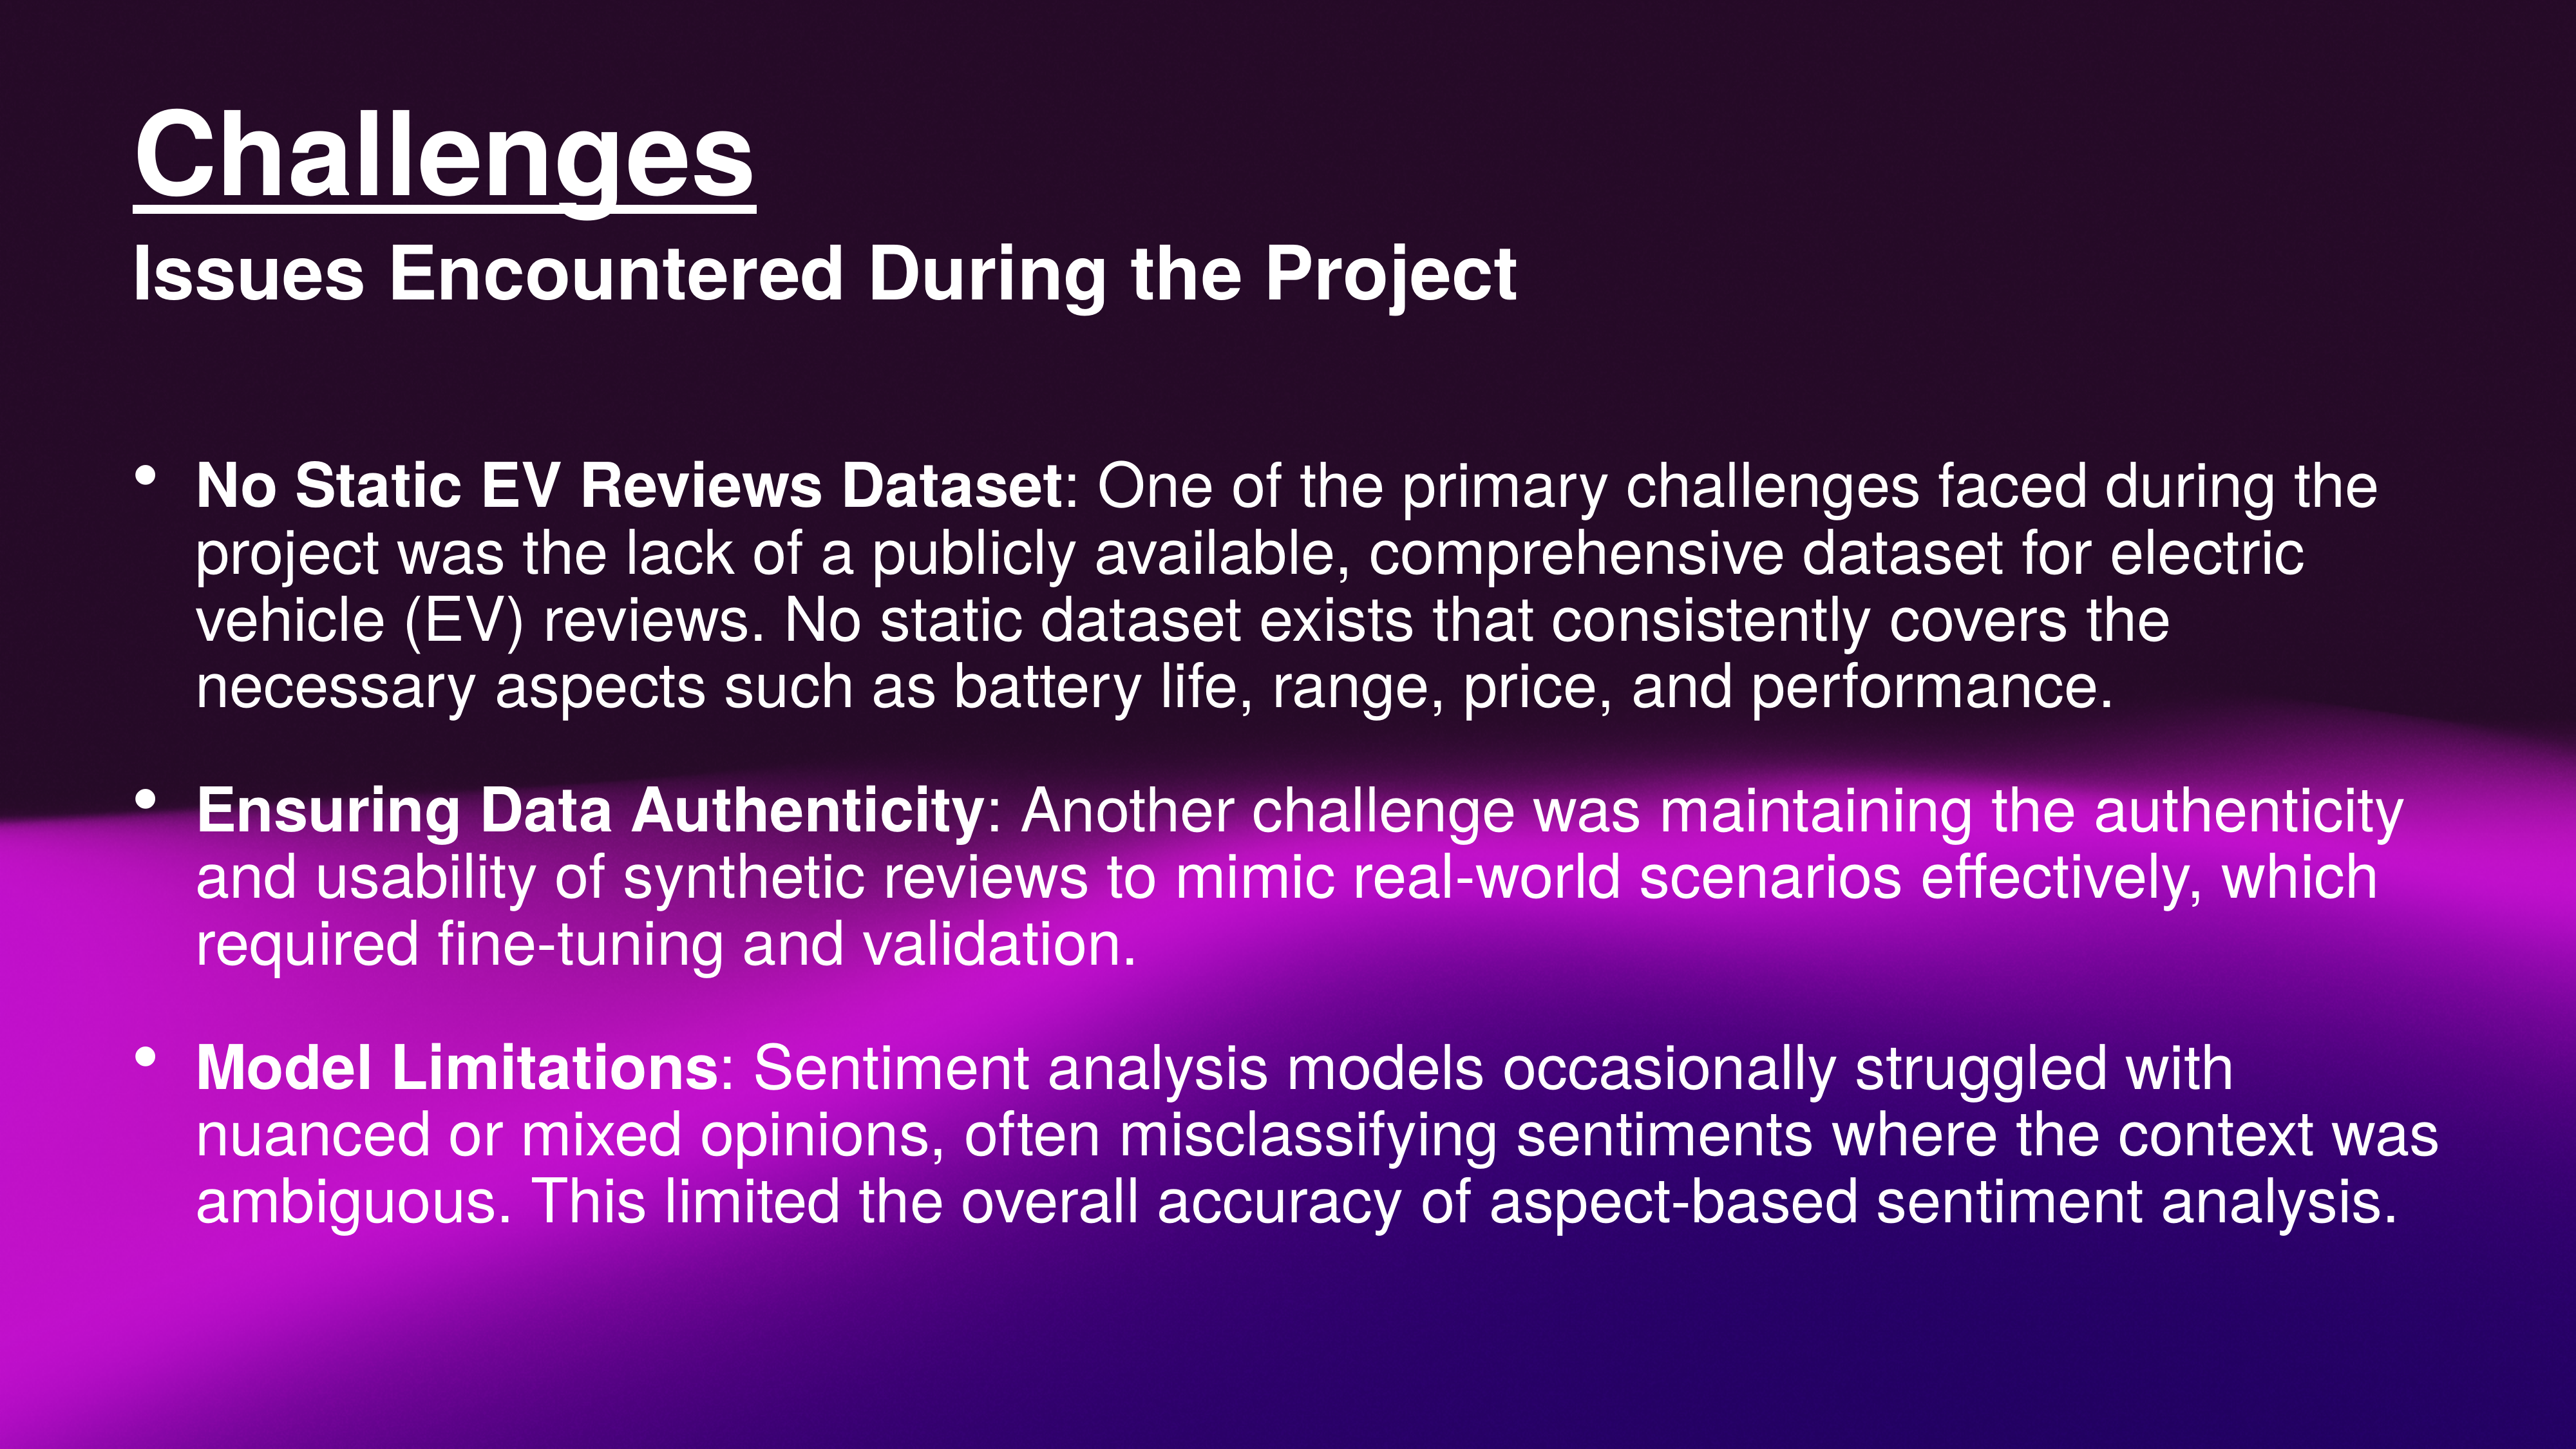

# Challenges
Issues Encountered During the Project
No Static EV Reviews Dataset: One of the primary challenges faced during the project was the lack of a publicly available, comprehensive dataset for electric vehicle (EV) reviews. No static dataset exists that consistently covers the necessary aspects such as battery life, range, price, and performance.
Ensuring Data Authenticity: Another challenge was maintaining the authenticity and usability of synthetic reviews to mimic real-world scenarios effectively, which required fine-tuning and validation.
Model Limitations: Sentiment analysis models occasionally struggled with nuanced or mixed opinions, often misclassifying sentiments where the context was ambiguous. This limited the overall accuracy of aspect-based sentiment analysis.